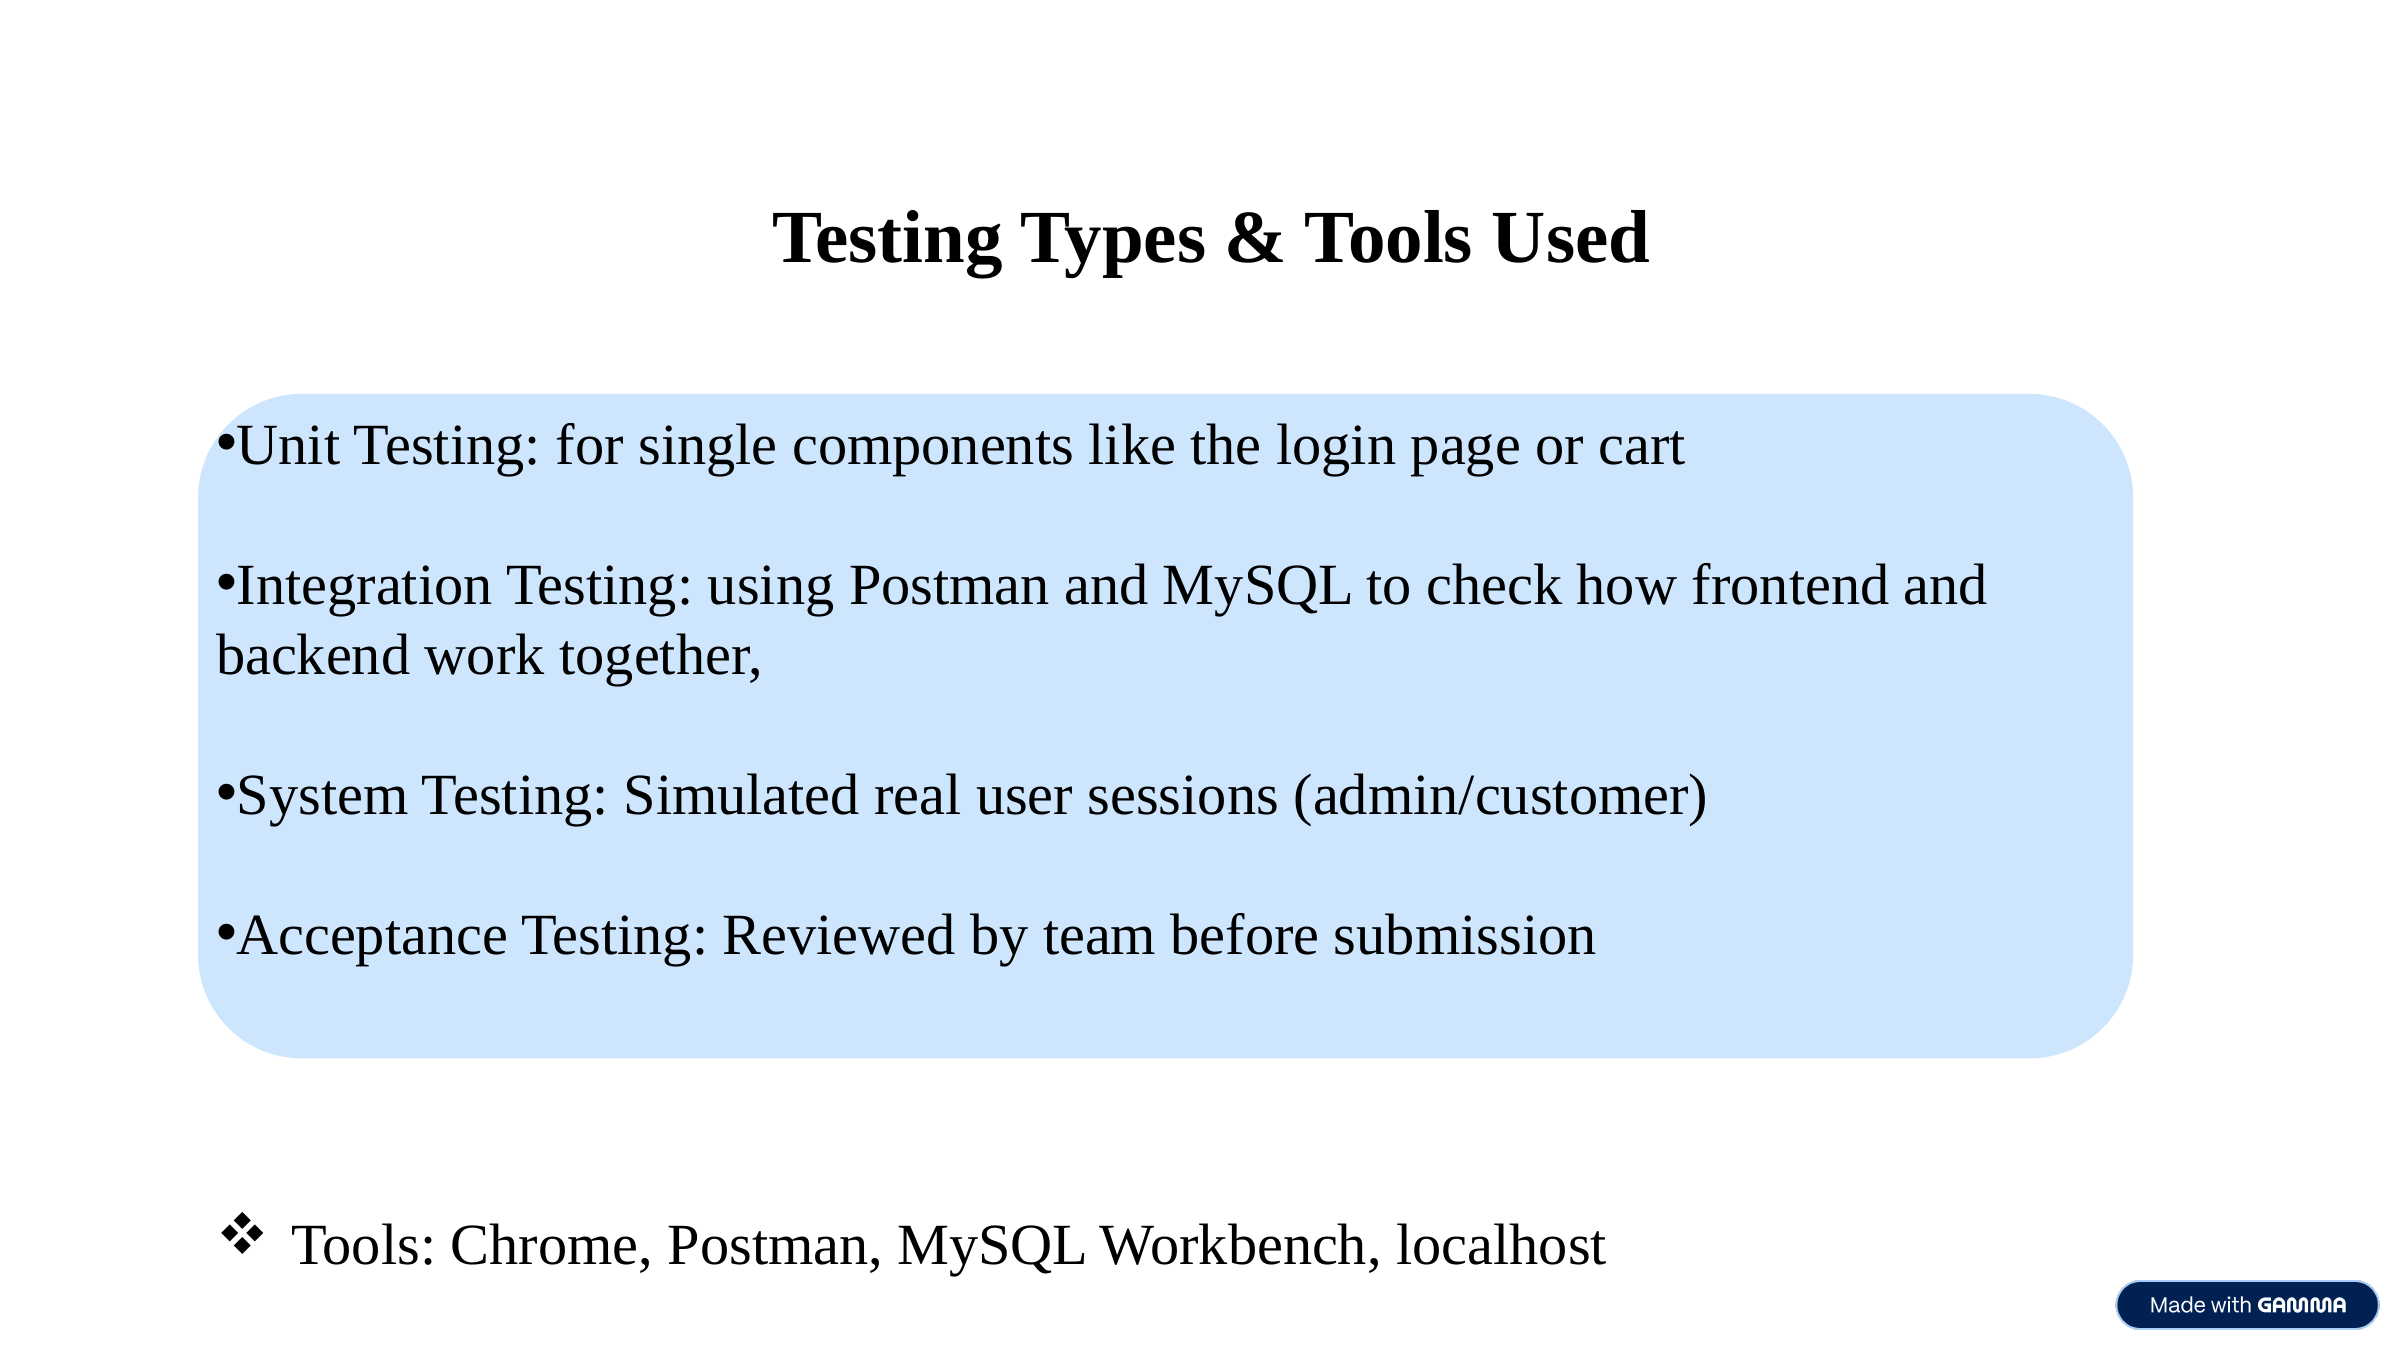

Testing Types & Tools Used

Unit Testing: for single components like the login page or cart

Integration Testing: using Postman and MySQL to check how frontend and backend work together,

System Testing: Simulated real user sessions (admin/customer)

Acceptance Testing: Reviewed by team before submission

Tools: Chrome, Postman, MySQL Workbench, localhost